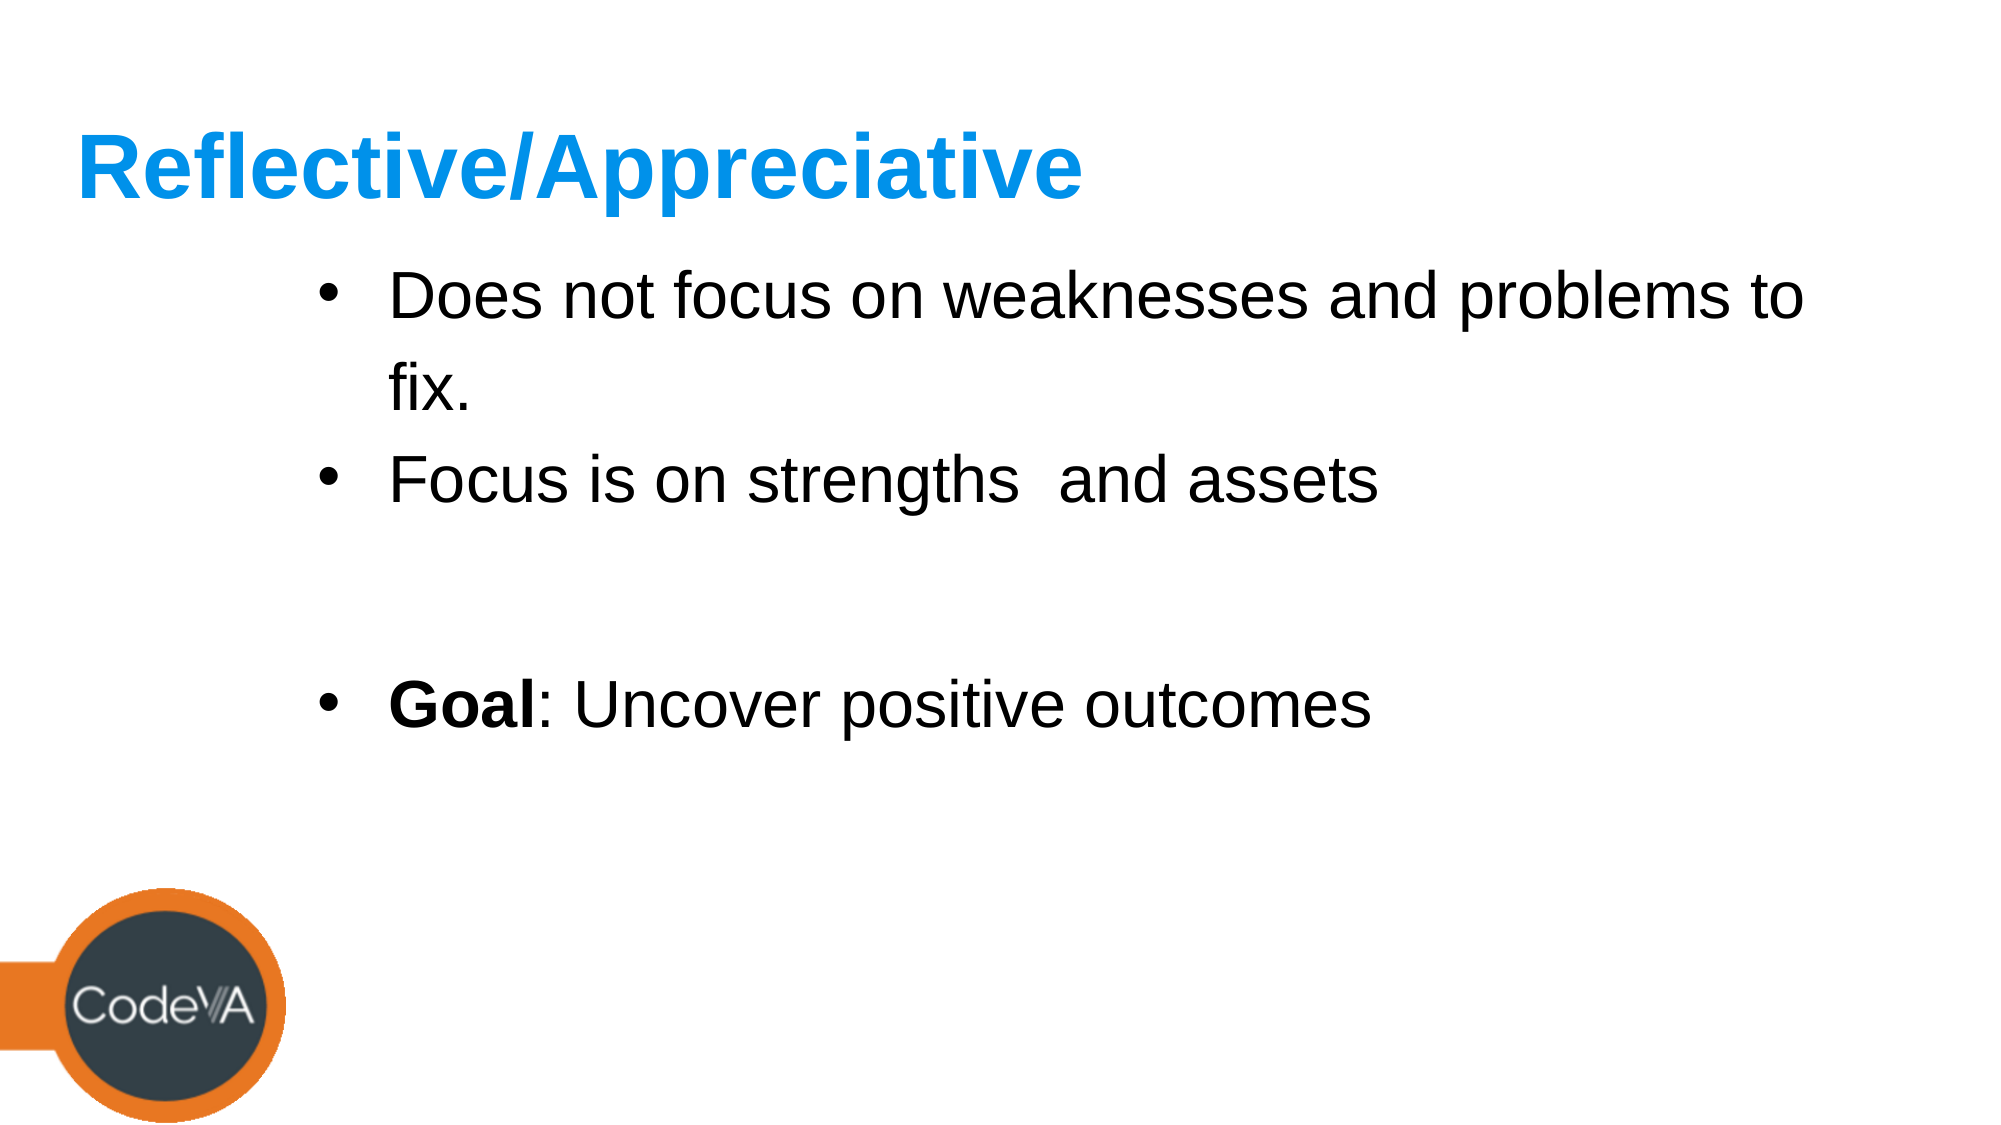

# Reflective/Appreciative
Does not focus on weaknesses and problems to fix.
Focus is on strengths  and assets

Goal: Uncover positive outcomes